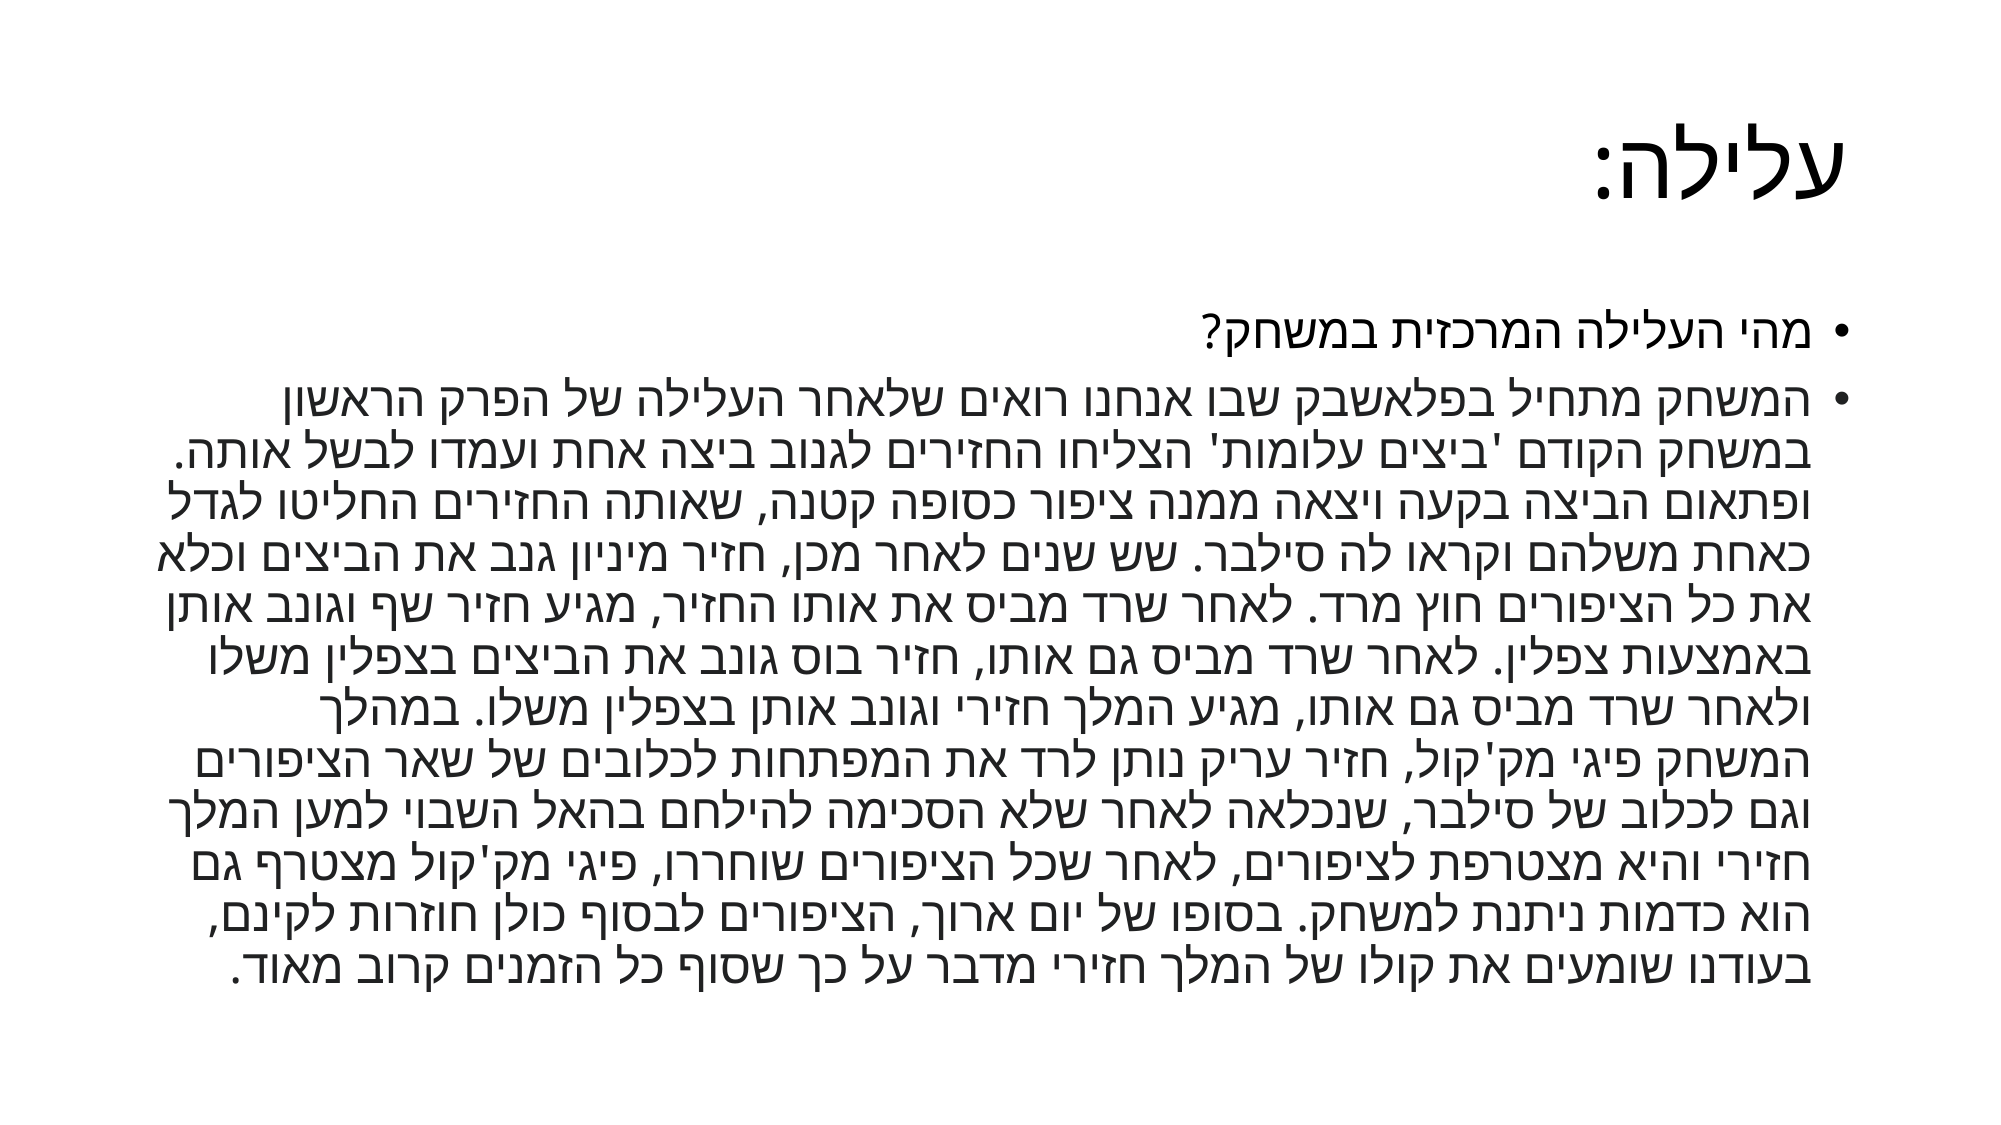

# עלילה:
מהי העלילה המרכזית במשחק?
המשחק מתחיל בפלאשבק שבו אנחנו רואים שלאחר העלילה של הפרק הראשון במשחק הקודם 'ביצים עלומות' הצליחו החזירים לגנוב ביצה אחת ועמדו לבשל אותה. ופתאום הביצה בקעה ויצאה ממנה ציפור כסופה קטנה, שאותה החזירים החליטו לגדל כאחת משלהם וקראו לה סילבר. שש שנים לאחר מכן, חזיר מיניון גנב את הביצים וכלא את כל הציפורים חוץ מרד. לאחר שרד מביס את אותו החזיר, מגיע חזיר שף וגונב אותן באמצעות צפלין. לאחר שרד מביס גם אותו, חזיר בוס גונב את הביצים בצפלין משלו ולאחר שרד מביס גם אותו, מגיע המלך חזירי וגונב אותן בצפלין משלו. במהלך המשחק פיגי מק'קול, חזיר עריק נותן לרד את המפתחות לכלובים של שאר הציפורים וגם לכלוב של סילבר, שנכלאה לאחר שלא הסכימה להילחם בהאל השבוי למען המלך חזירי והיא מצטרפת לציפורים, לאחר שכל הציפורים שוחררו, פיגי מק'קול מצטרף גם הוא כדמות ניתנת למשחק. בסופו של יום ארוך, הציפורים לבסוף כולן חוזרות לקינם, בעודנו שומעים את קולו של המלך חזירי מדבר על כך שסוף כל הזמנים קרוב מאוד.